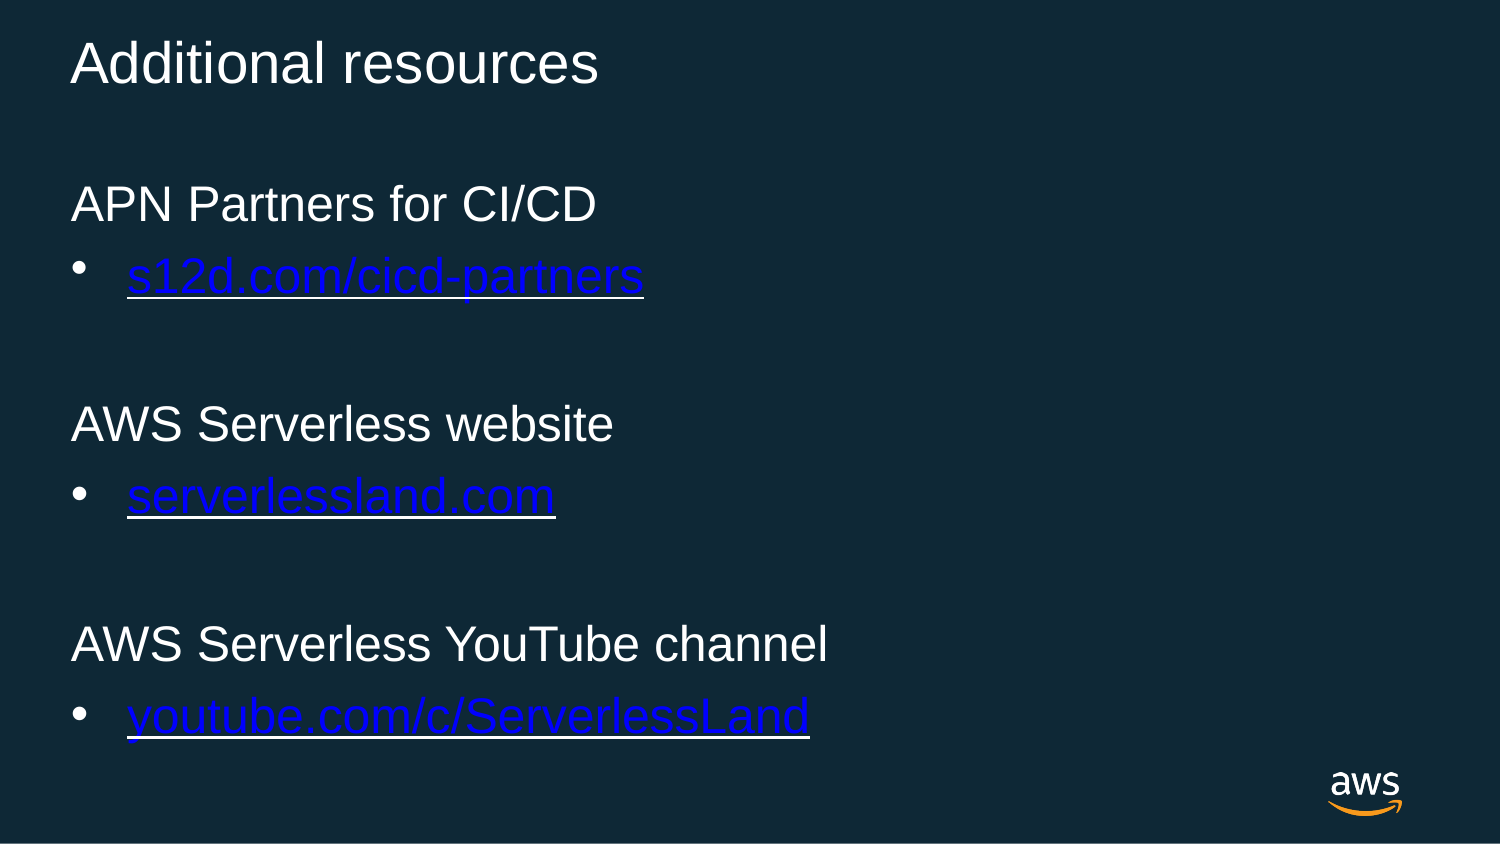

# Additional resources
APN Partners for CI/CD
s12d.com/cicd-partners

AWS Serverless website
serverlessland.com

AWS Serverless YouTube channel
youtube.com/c/ServerlessLand